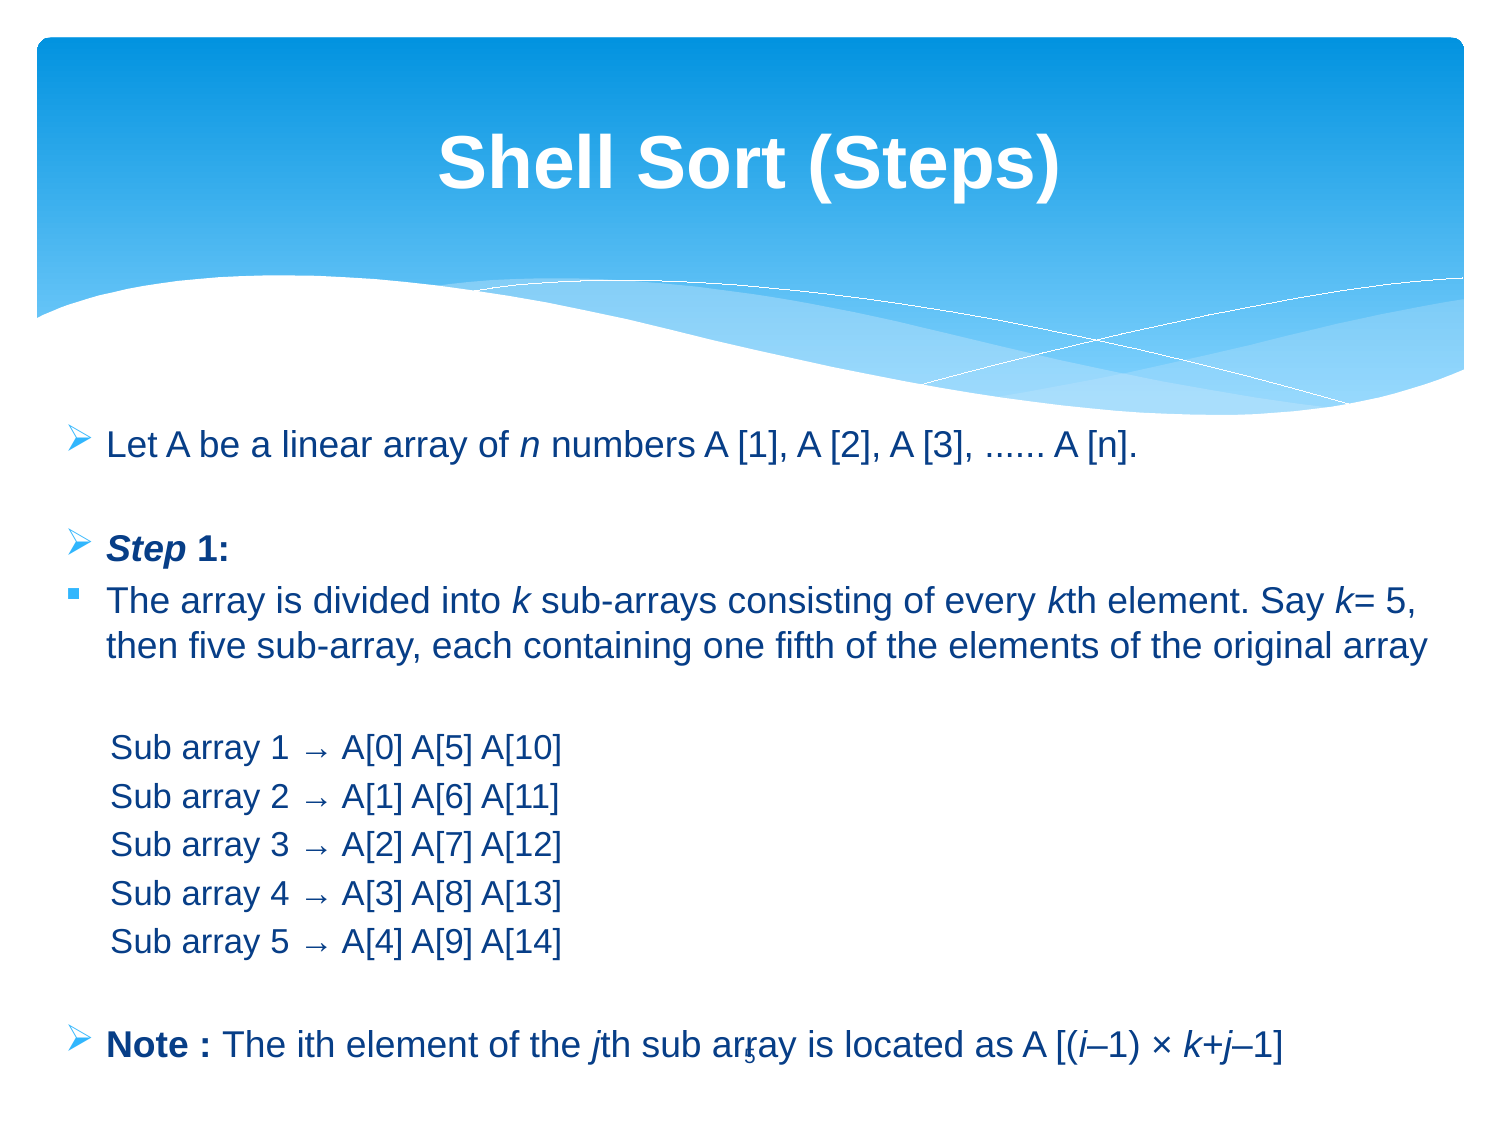

# Shell Sort (Steps)
Let A be a linear array of n numbers A [1], A [2], A [3], ...... A [n].

Step 1:
The array is divided into k sub-arrays consisting of every kth element. Say k= 5, then five sub-array, each containing one fifth of the elements of the original array

Sub array 1 → A[0] A[5] A[10]
Sub array 2 → A[1] A[6] A[11]
Sub array 3 → A[2] A[7] A[12]
Sub array 4 → A[3] A[8] A[13]
Sub array 5 → A[4] A[9] A[14]

Note : The ith element of the jth sub array is located as A [(i–1) × k+j–1]

5